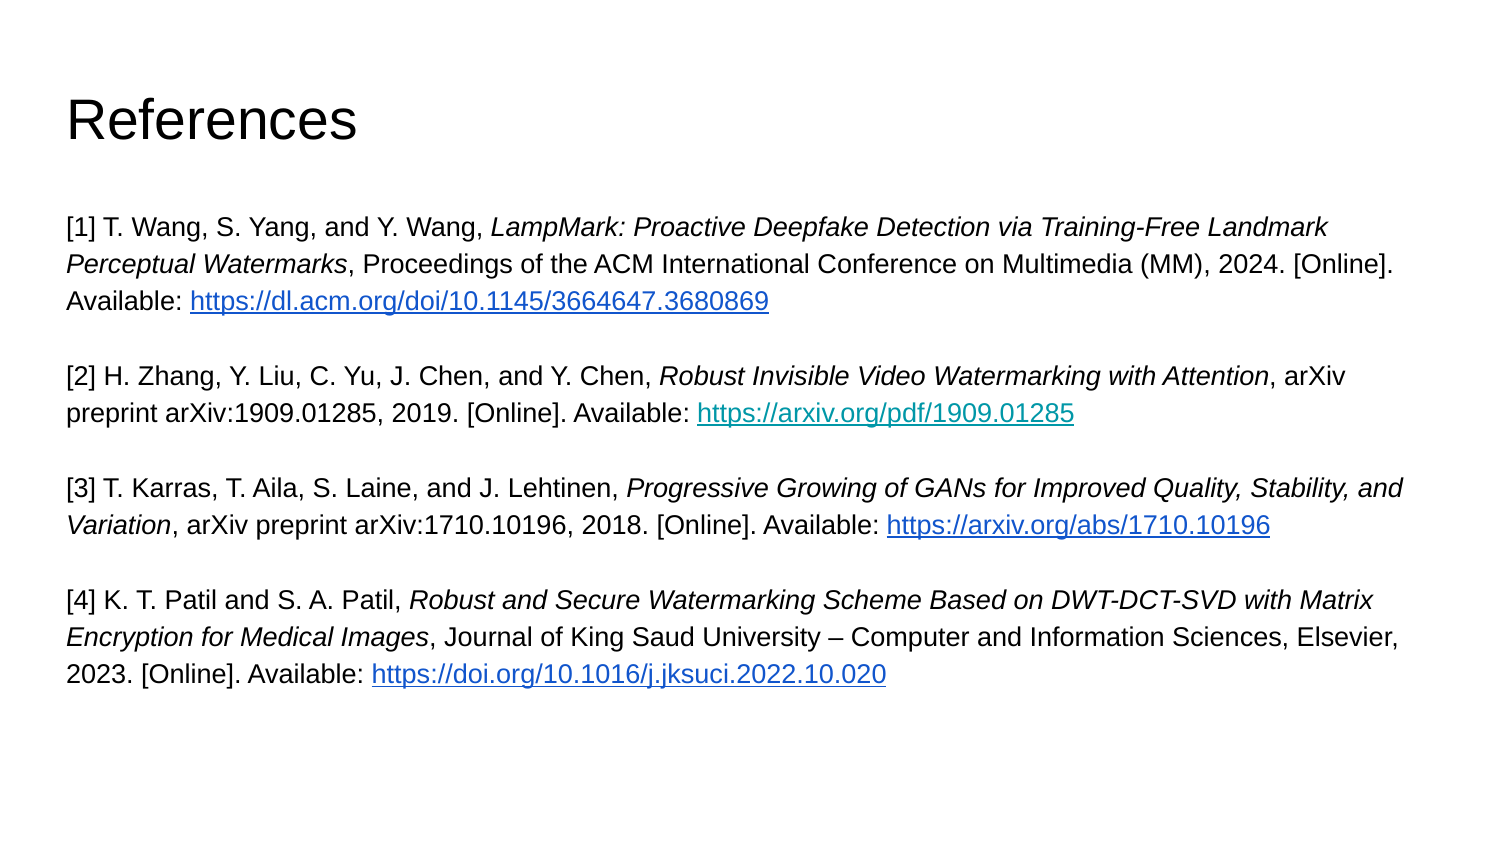

# References
[1] T. Wang, S. Yang, and Y. Wang, LampMark: Proactive Deepfake Detection via Training-Free Landmark Perceptual Watermarks, Proceedings of the ACM International Conference on Multimedia (MM), 2024. [Online]. Available: https://dl.acm.org/doi/10.1145/3664647.3680869

[2] H. Zhang, Y. Liu, C. Yu, J. Chen, and Y. Chen, Robust Invisible Video Watermarking with Attention, arXiv preprint arXiv:1909.01285, 2019. [Online]. Available: https://arxiv.org/pdf/1909.01285

[3] T. Karras, T. Aila, S. Laine, and J. Lehtinen, Progressive Growing of GANs for Improved Quality, Stability, and Variation, arXiv preprint arXiv:1710.10196, 2018. [Online]. Available: https://arxiv.org/abs/1710.10196

[4] K. T. Patil and S. A. Patil, Robust and Secure Watermarking Scheme Based on DWT-DCT-SVD with Matrix Encryption for Medical Images, Journal of King Saud University – Computer and Information Sciences, Elsevier, 2023. [Online]. Available: https://doi.org/10.1016/j.jksuci.2022.10.020